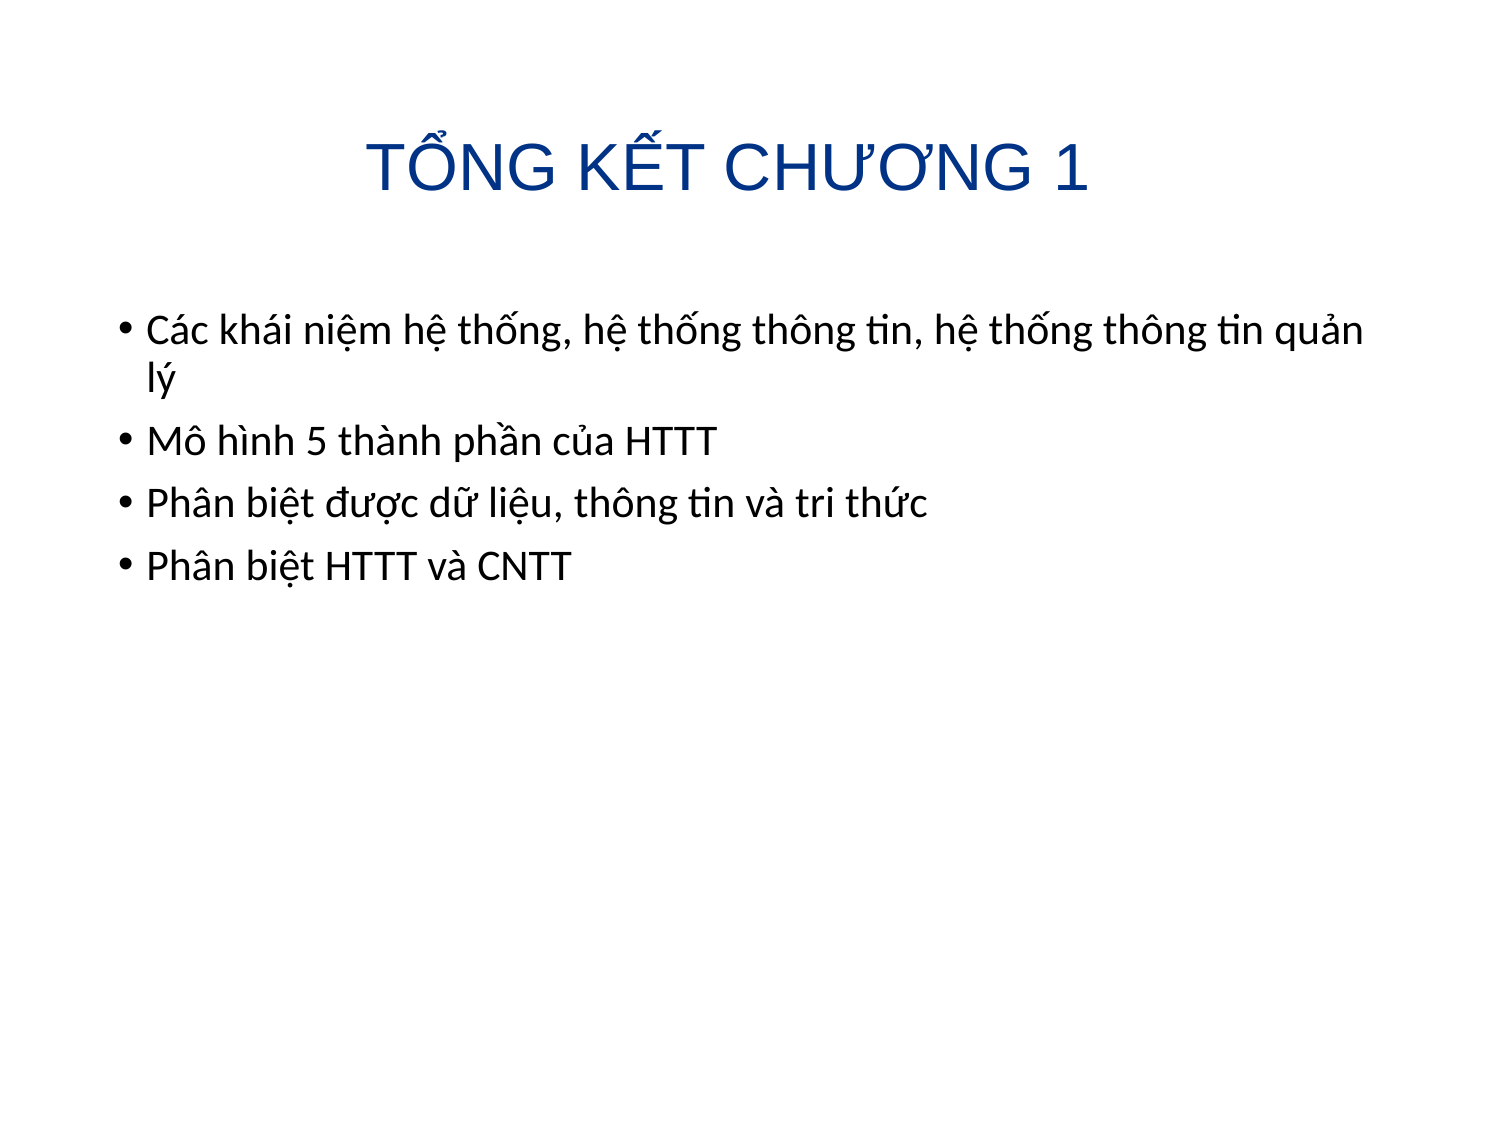

# TỔNG KẾT CHƯƠNG 1
Các khái niệm hệ thống, hệ thống thông tin, hệ thống thông tin quản lý
Mô hình 5 thành phần của HTTT
Phân biệt được dữ liệu, thông tin và tri thức
Phân biệt HTTT và CNTT